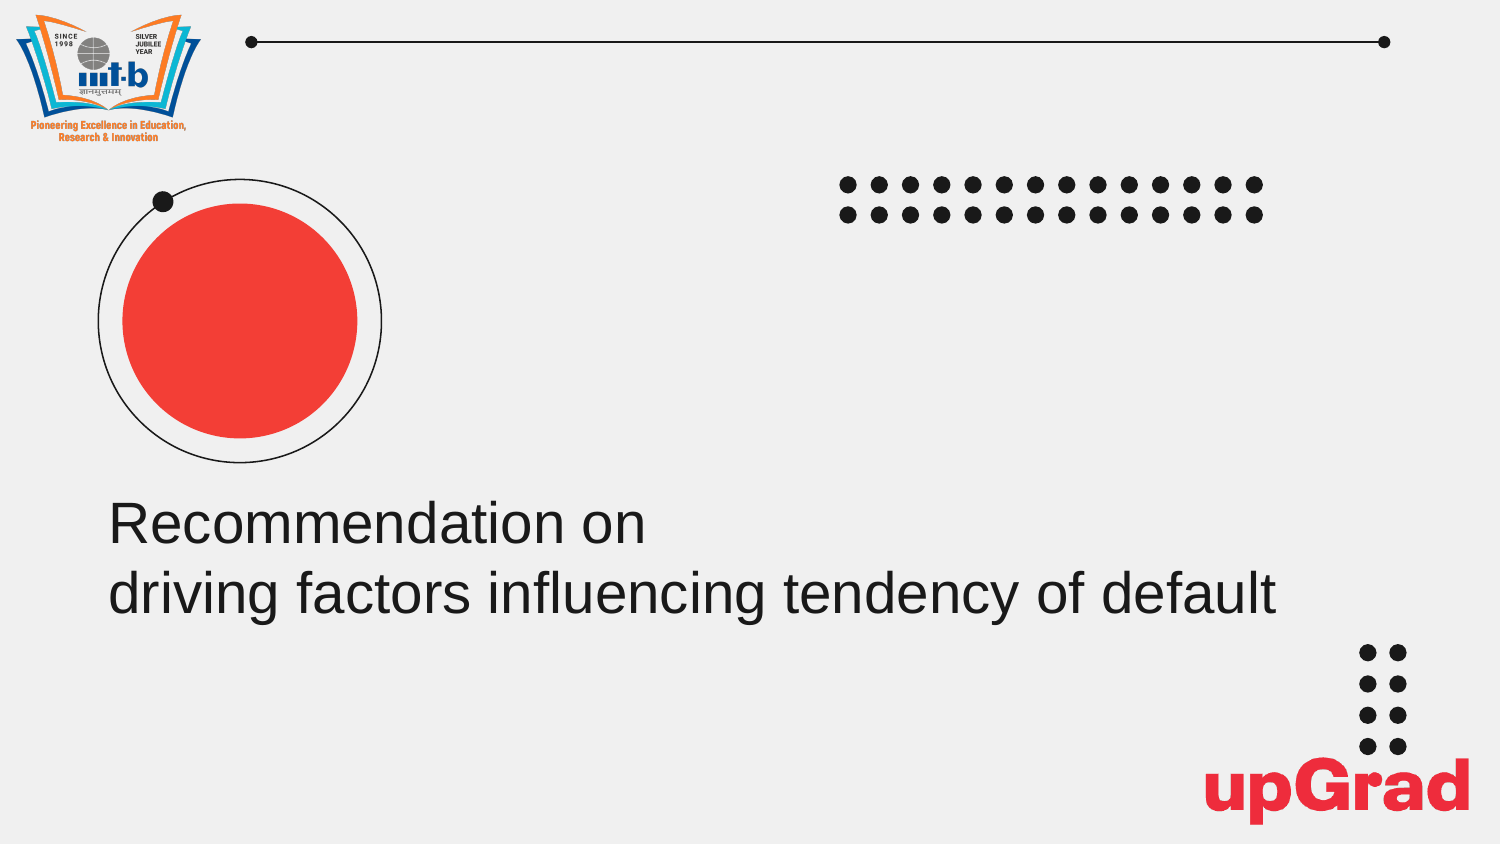

# Recommendation on driving factors influencing tendency of default